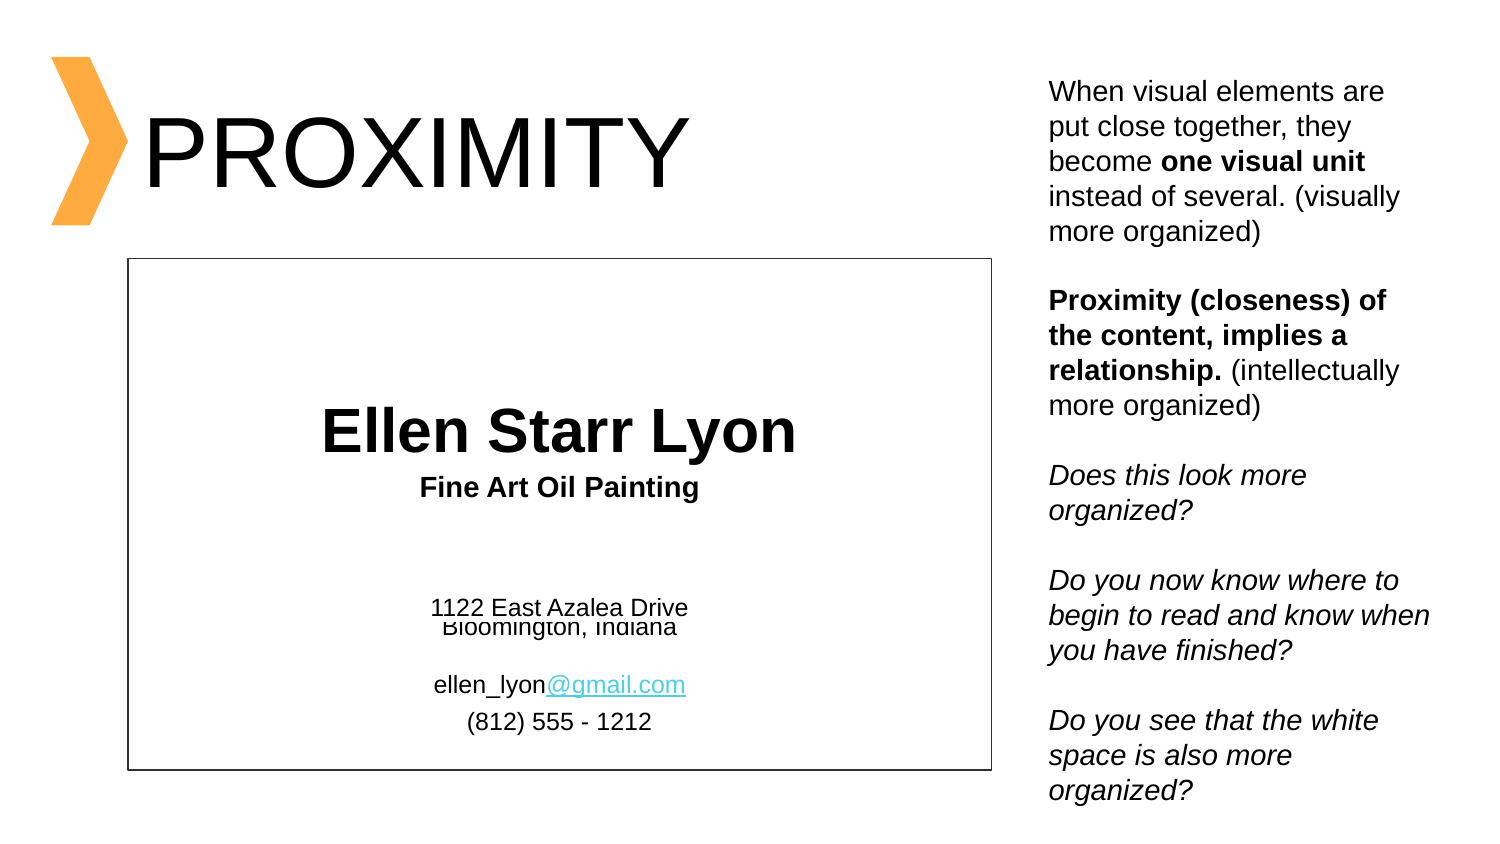

When visual elements are put close together, they become one visual unit instead of several. (visually more organized)

Proximity (closeness) of the content, implies a relationship. (intellectually more organized)

Does this look more organized?

Do you now know where to begin to read and know when you have finished?

Do you see that the white space is also more organized?
# PROXIMITY

Ellen Starr Lyon
Fine Art Oil Painting
1122 East Azalea Drive
Bloomington, Indiana
ellen_lyon@gmail.com
(812) 555 - 1212